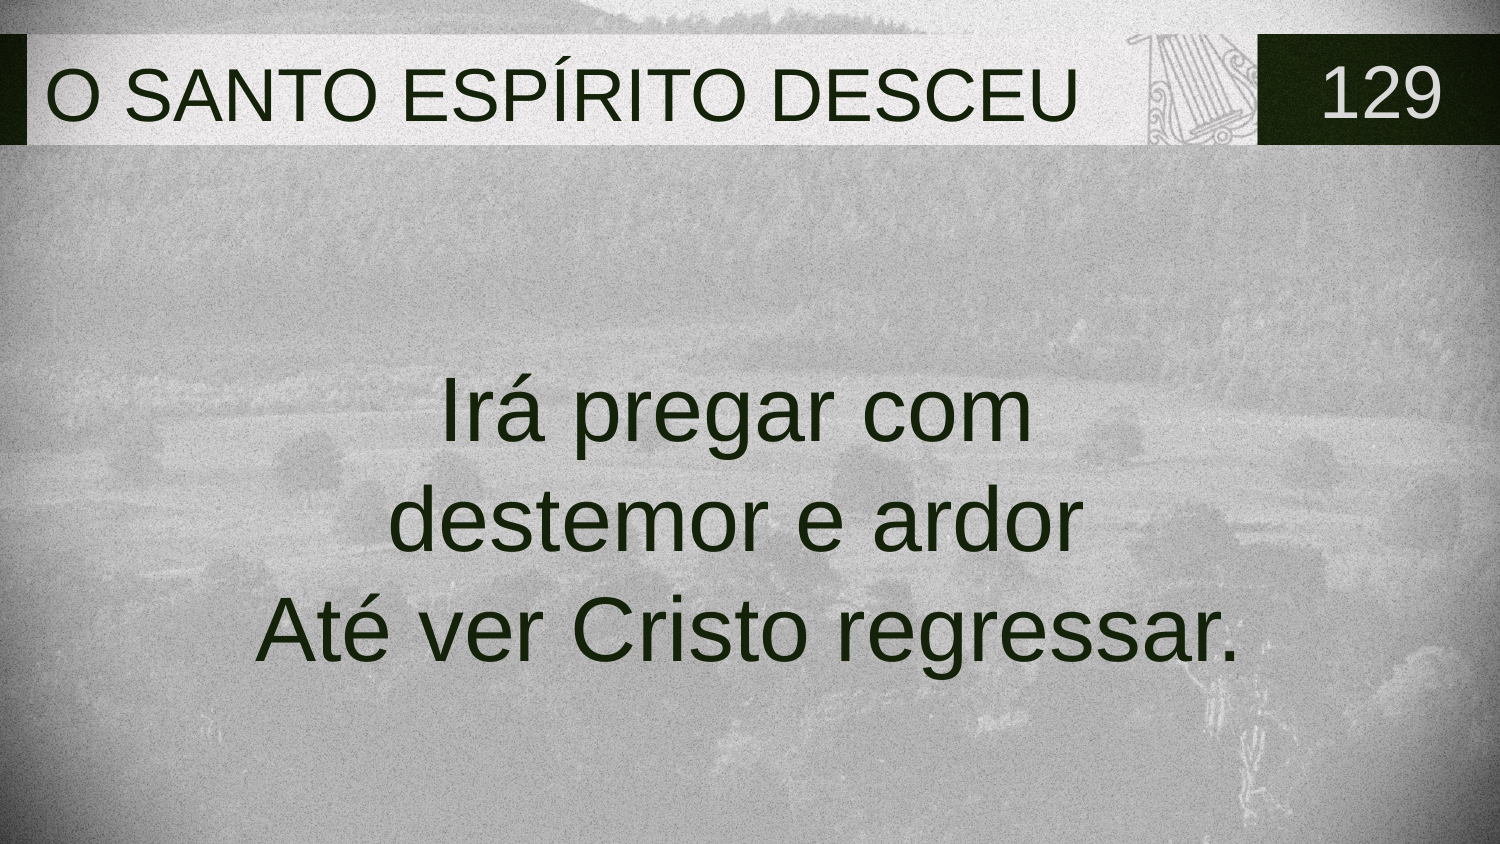

# O SANTO ESPÍRITO DESCEU
129
Irá pregar com
destemor e ardor
Até ver Cristo regressar.